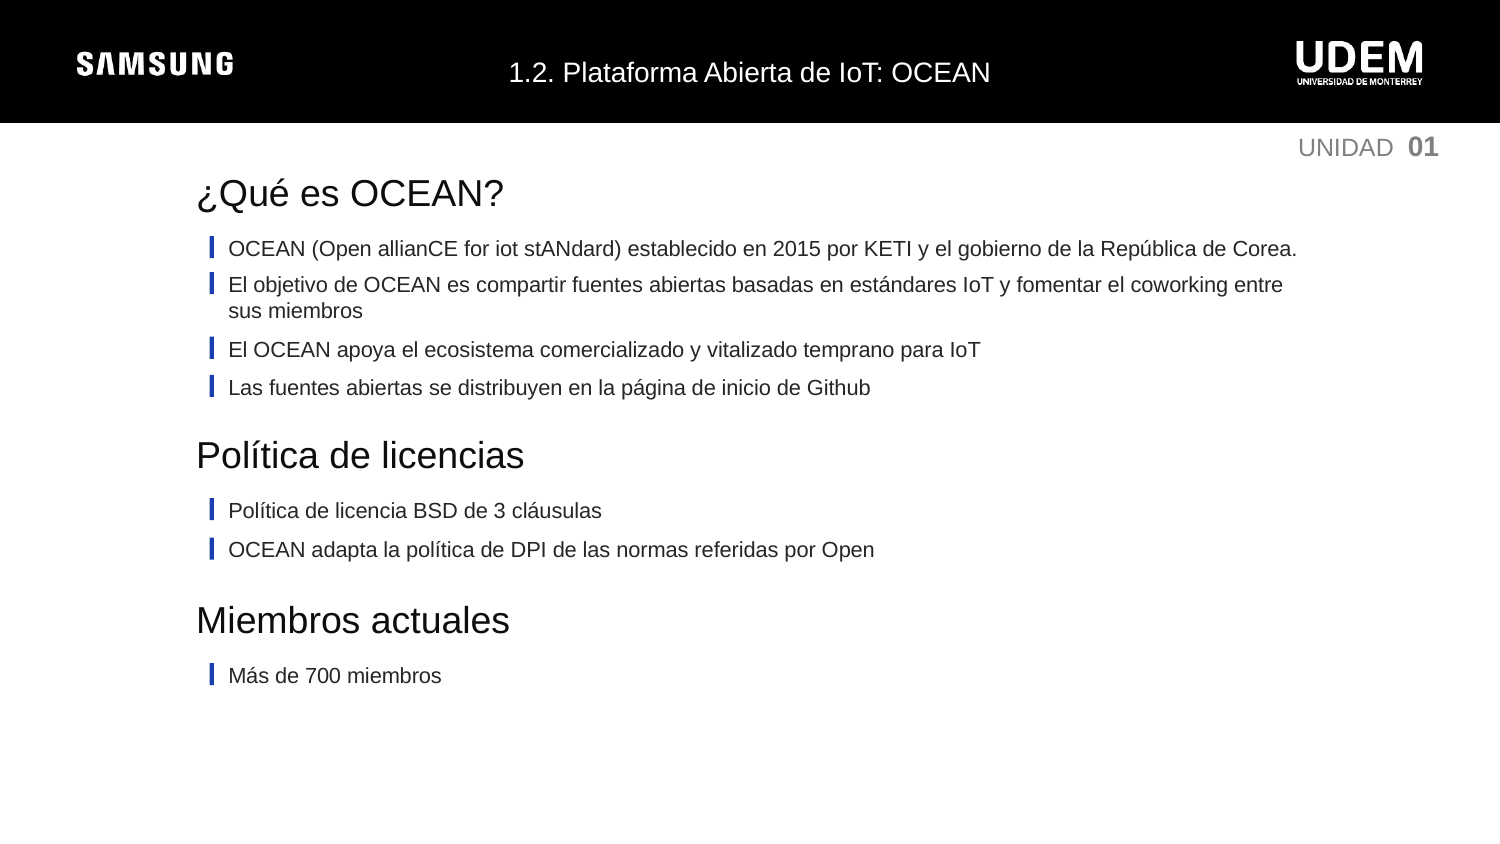

1.2. Plataforma Abierta de IoT: OCEAN

UNIDAD  01
¿Qué es OCEAN?
OCEAN (Open allianCE for iot stANdard) establecido en 2015 por KETI y el gobierno de la República de Corea.

El objetivo de OCEAN es compartir fuentes abiertas basadas en estándares IoT y fomentar el coworking entre sus miembros

El OCEAN apoya el ecosistema comercializado y vitalizado temprano para IoT

Las fuentes abiertas se distribuyen en la página de inicio de Github

Política de licencias
Política de licencia BSD de 3 cláusulas

OCEAN adapta la política de DPI de las normas referidas por Open

Miembros actuales
Más de 700 miembros